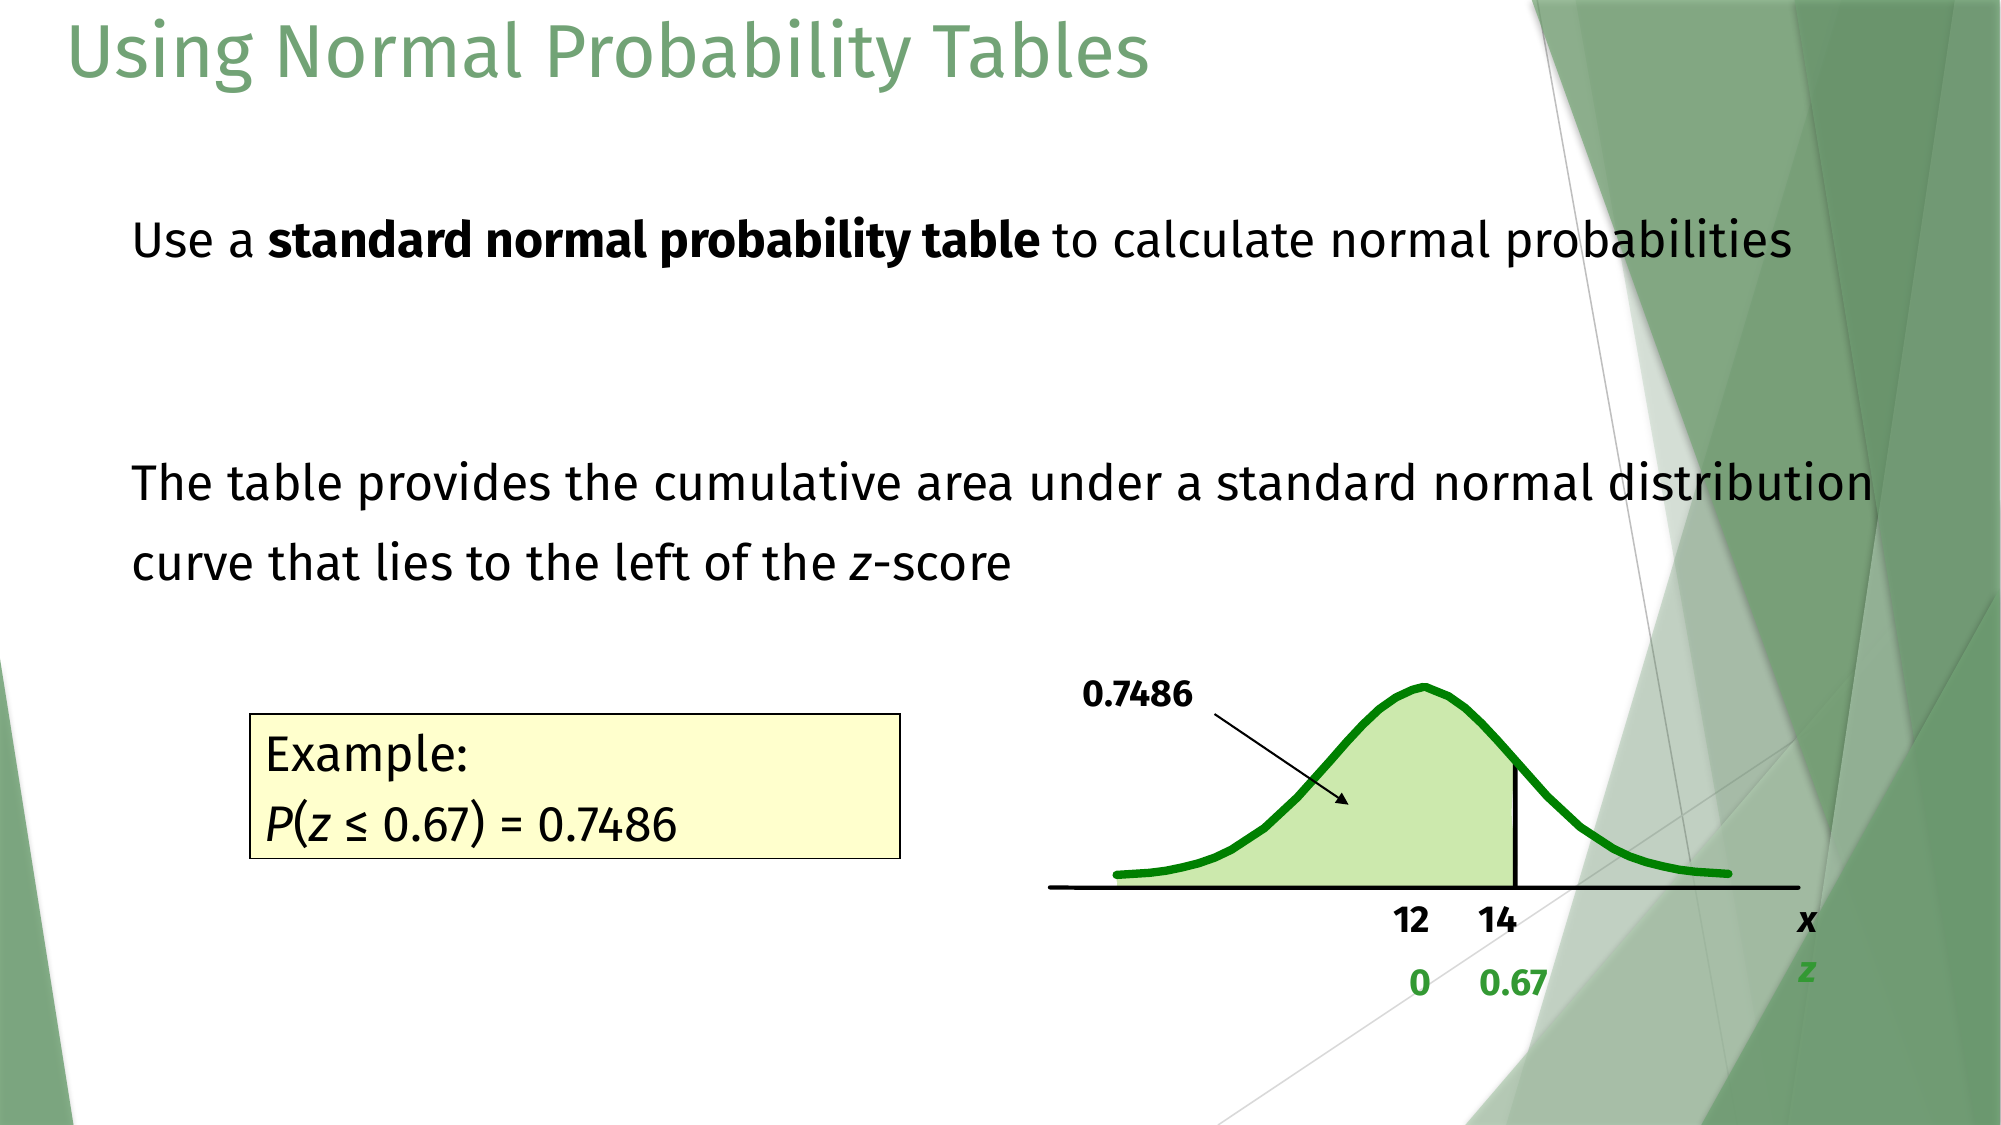

# Using Normal Probability Tables
Use a standard normal probability table to calculate normal probabilities

The table provides the cumulative area under a standard normal distribution
curve that lies to the left of the z-score

0.7486

Example:
P(z ≤ 0.67) = 0.7486

12
14
x
z
0
0.67